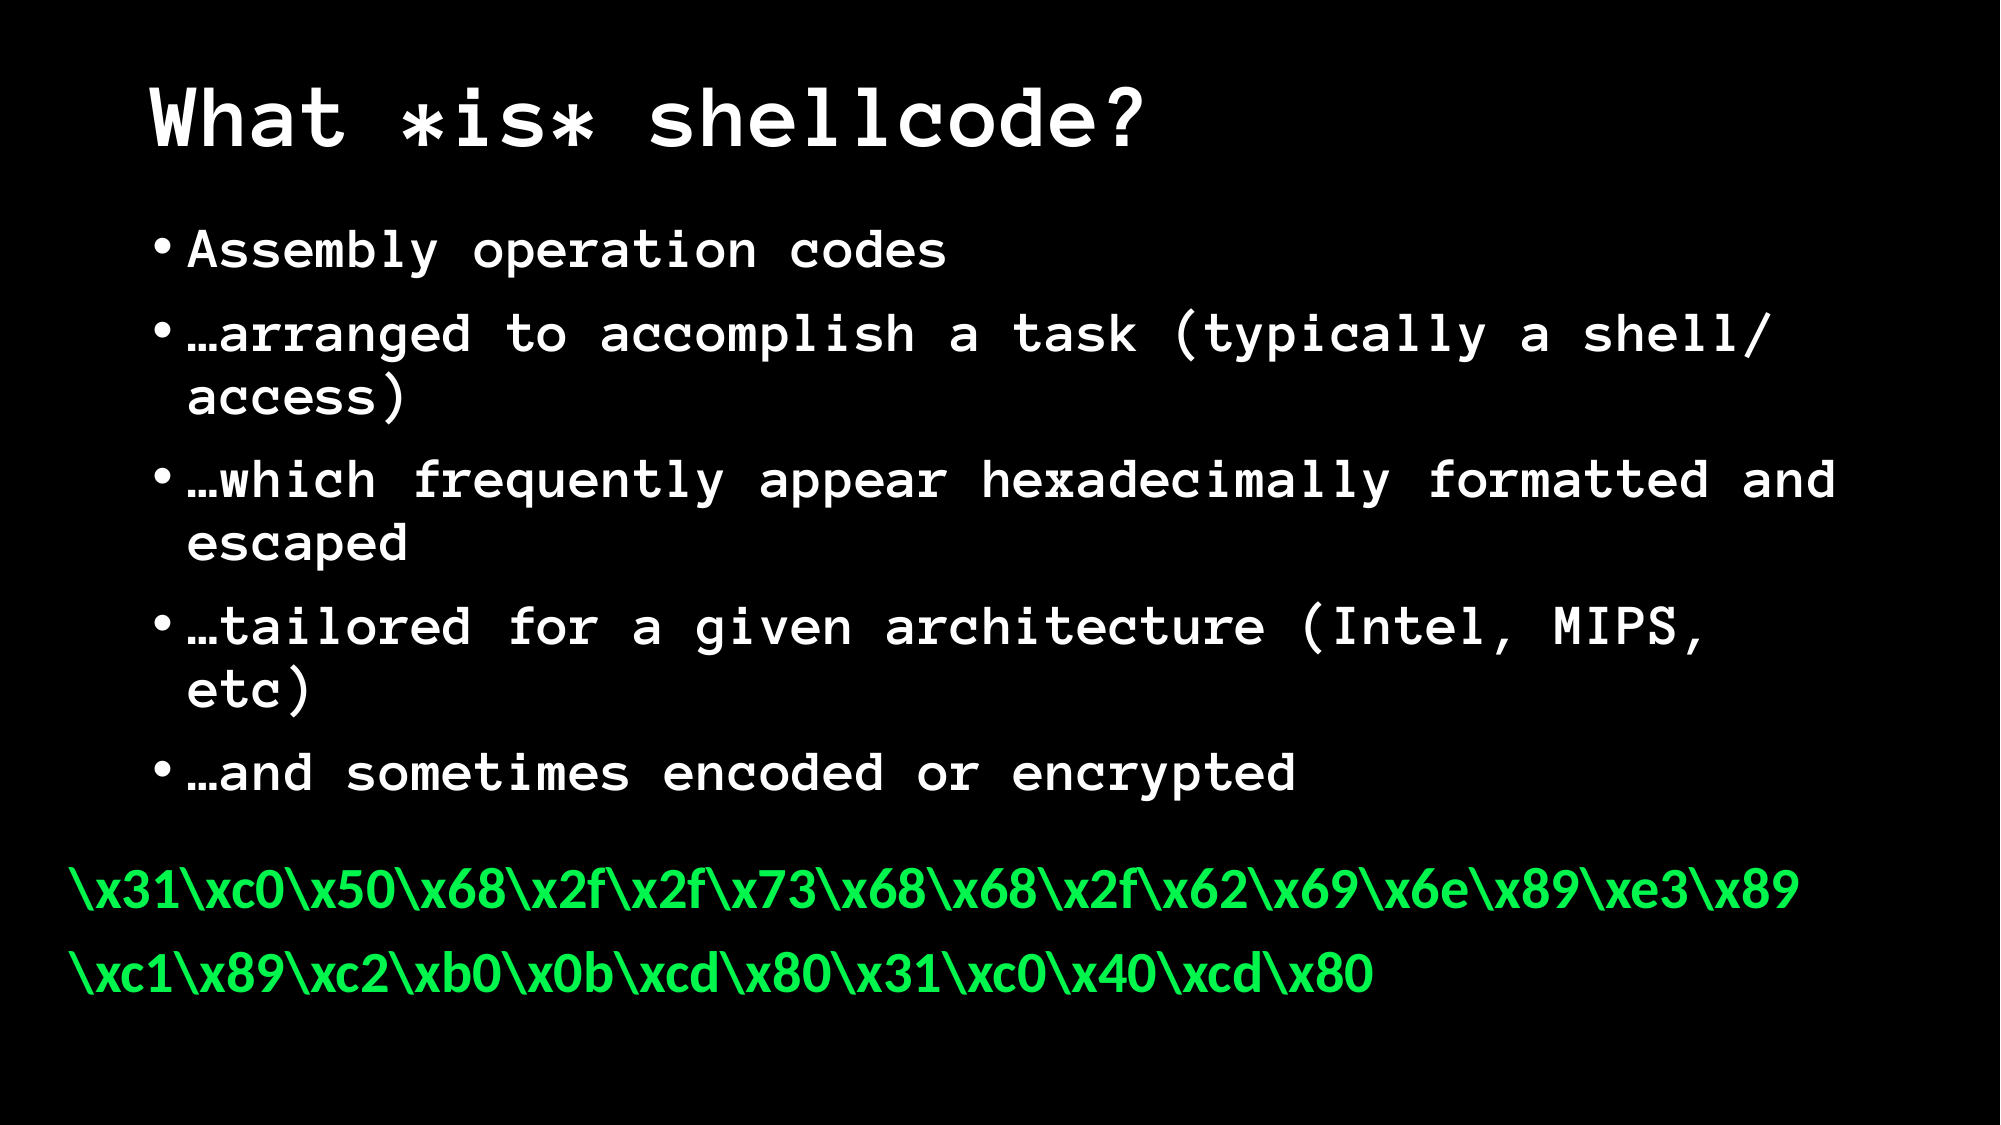

# What *is* shellcode?
Assembly operation codes
…arranged to accomplish a task (typically a shell/ access)
…which frequently appear hexadecimally formatted and escaped
…tailored for a given architecture (Intel, MIPS, etc)
…and sometimes encoded or encrypted
\x31\xc0\x50\x68\x2f\x2f\x73\x68\x68\x2f\x62\x69\x6e\x89\xe3\x89
\xc1\x89\xc2\xb0\x0b\xcd\x80\x31\xc0\x40\xcd\x80